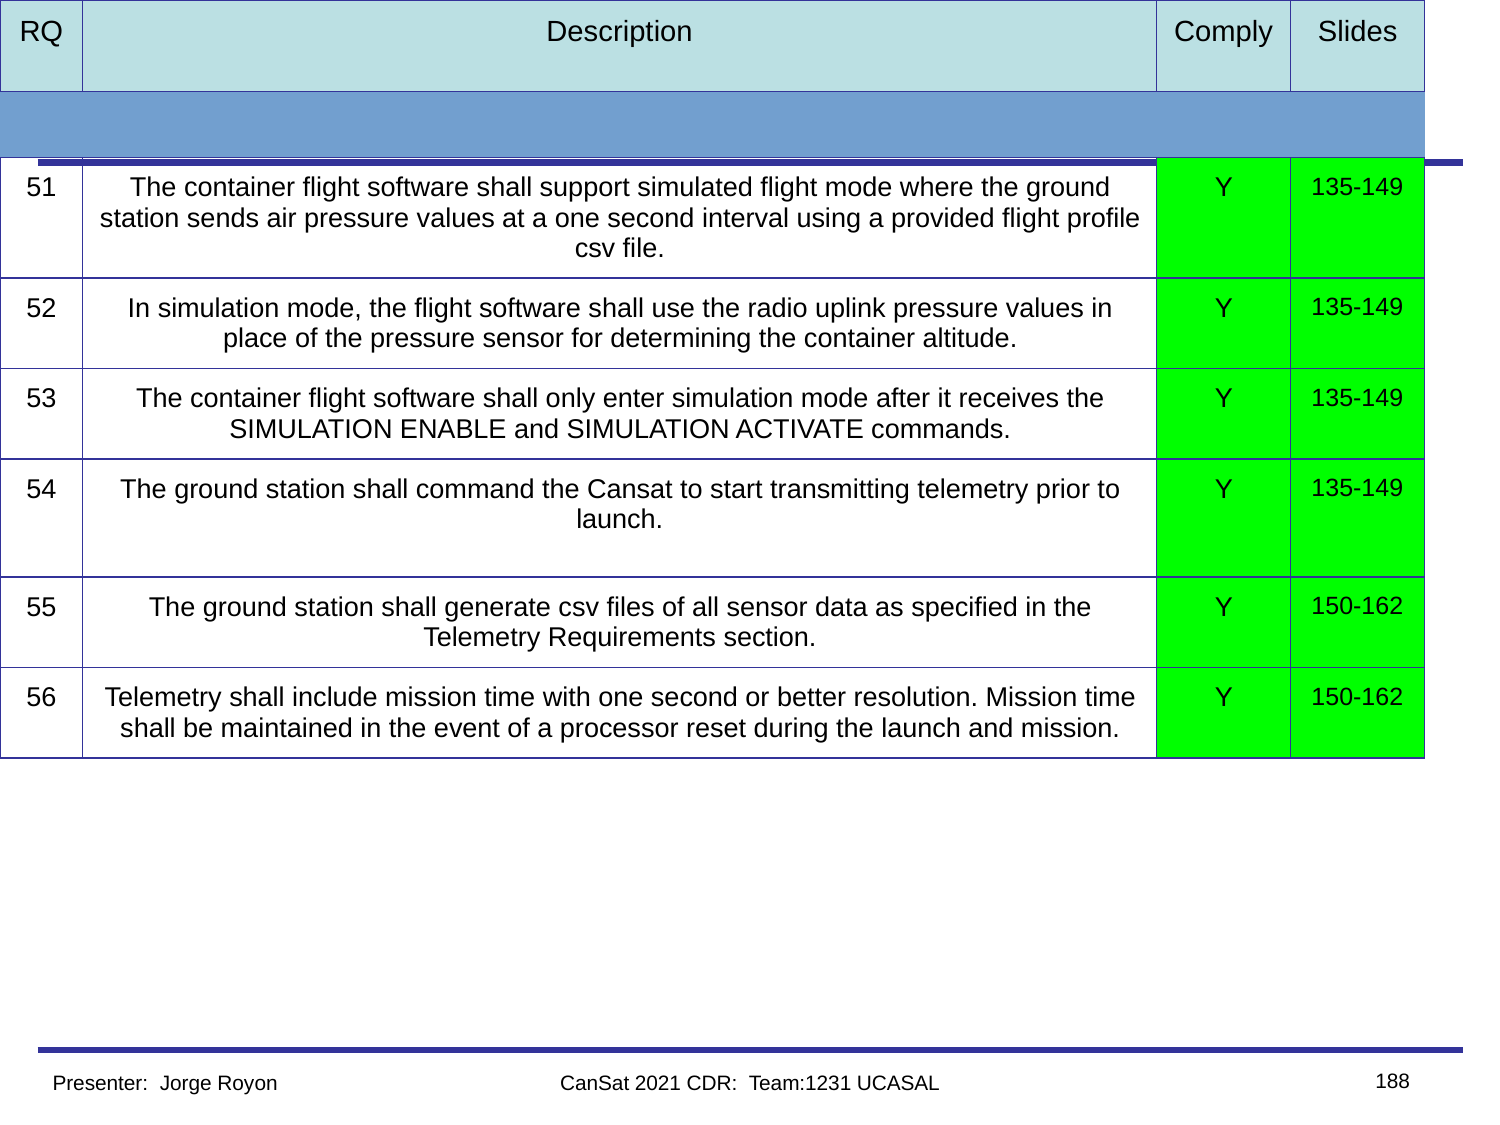

# Requirements Compliance Overview
| RQ | Description | Comply | Slides |
| --- | --- | --- | --- |
|  |  |  |  |
| 51 | The container flight software shall support simulated flight mode where the ground station sends air pressure values at a one second interval using a provided flight profile csv file. | Y | 135-149 |
| 52 | In simulation mode, the flight software shall use the radio uplink pressure values in place of the pressure sensor for determining the container altitude. | Y | 135-149 |
| 53 | The container flight software shall only enter simulation mode after it receives the SIMULATION ENABLE and SIMULATION ACTIVATE commands. | Y | 135-149 |
| 54 | The ground station shall command the Cansat to start transmitting telemetry prior to launch. | Y | 135-149 |
| 55 | The ground station shall generate csv files of all sensor data as specified in the Telemetry Requirements section. | Y | 150-162 |
| 56 | Telemetry shall include mission time with one second or better resolution. Mission time shall be maintained in the event of a processor reset during the launch and mission. | Y | 150-162 |
| 57 | Configuration states such as if commanded to transmit telemetry shall be maintained in the event of a processor reset during launch and mission. | Y | 150-162 |
188
Presenter:  Jorge Royon
CanSat 2021 CDR:  Team:1231 UCASAL